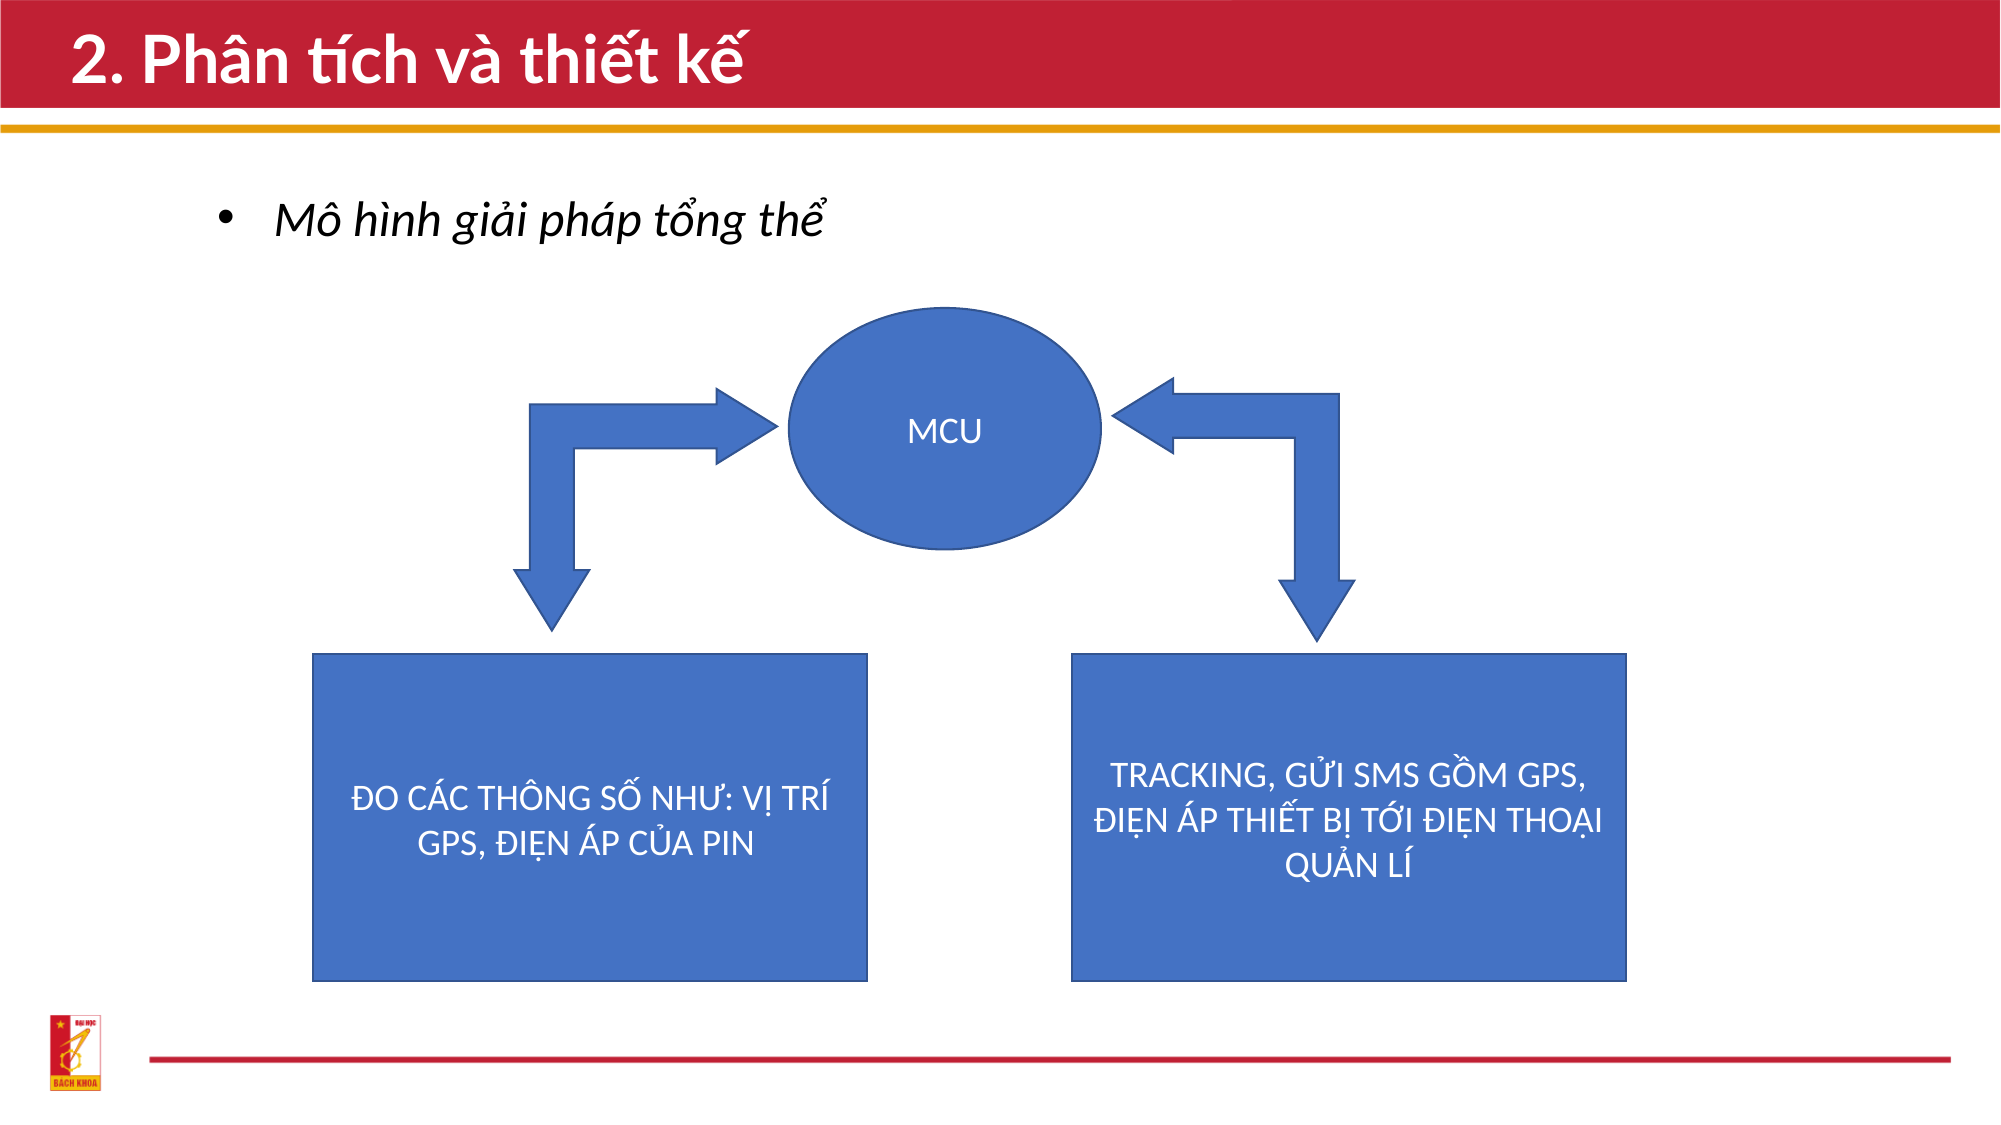

# 2. Phân tích và thiết kế
Mô hình giải pháp tổng thể
MCU

TRACKING, GỬI SMS GỒM GPS, ĐIỆN ÁP THIẾT BỊ TỚI ĐIỆN THOẠI QUẢN LÍ
ĐO CÁC THÔNG SỐ NHƯ: VỊ TRÍ GPS, ĐIỆN ÁP CỦA PIN